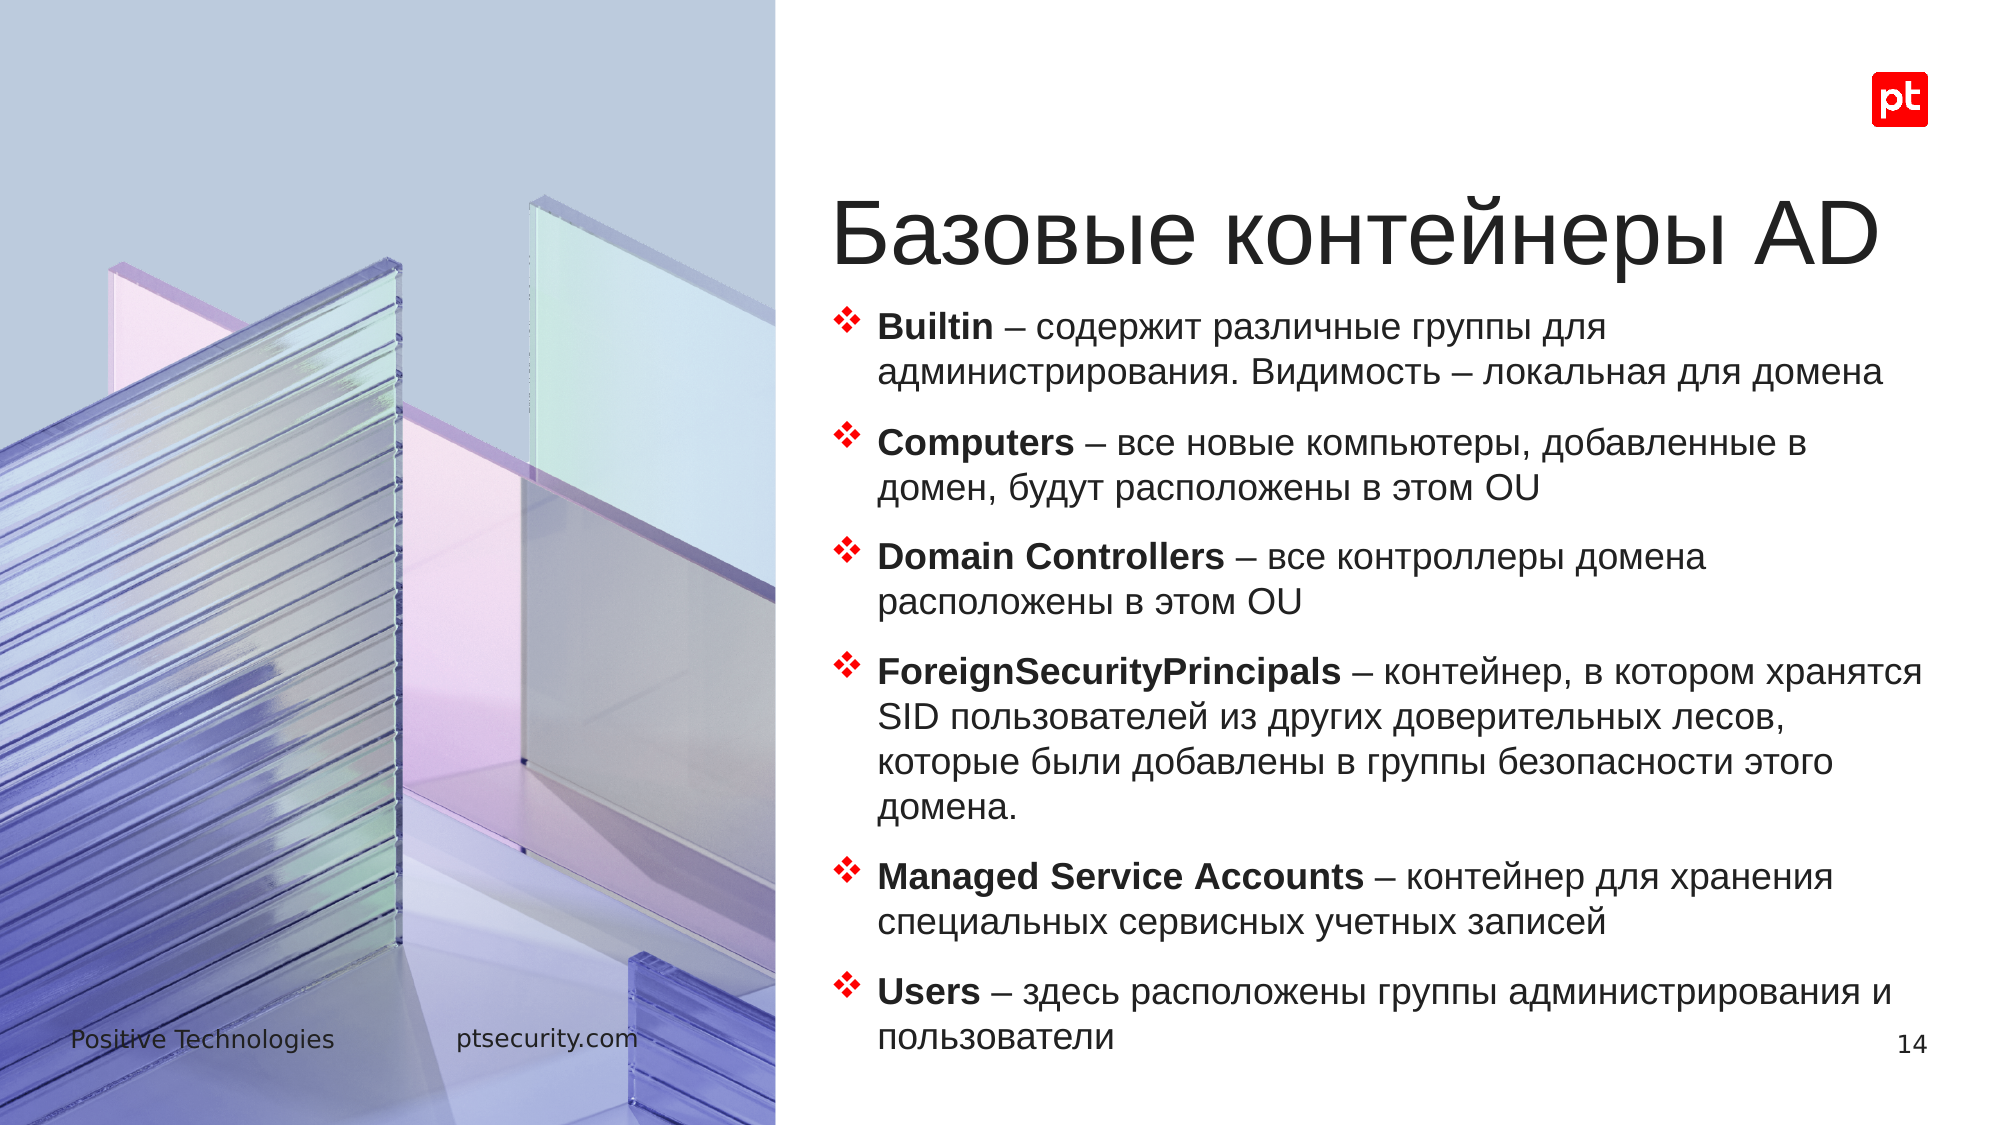

# Базовые контейнеры AD
Builtin – содержит различные группы для администрирования. Видимость – локальная для домена
Computers – все новые компьютеры, добавленные в домен, будут расположены в этом OU
Domain Controllers – все контроллеры домена расположены в этом OU
ForeignSecurityPrincipals – контейнер, в котором хранятся SID пользователей из других доверительных лесов, которые были добавлены в группы безопасности этого домена.
Managed Service Accounts – контейнер для хранения специальных сервисных учетных записей
Users – здесь расположены группы администрирования и пользователи

14